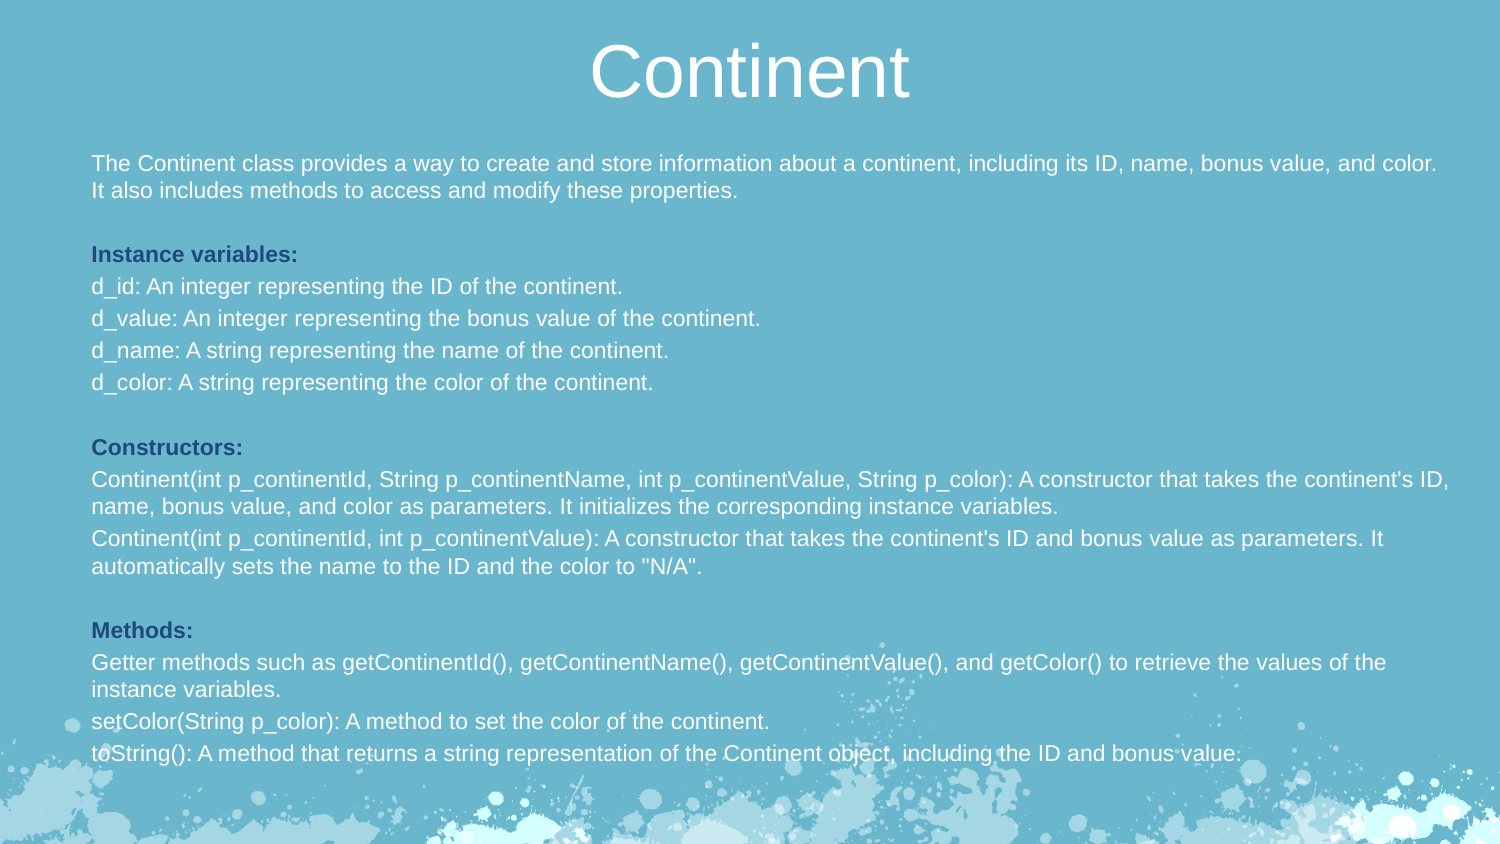

Continent
The Continent class provides a way to create and store information about a continent, including its ID, name, bonus value, and color. It also includes methods to access and modify these properties.

Instance variables:
d_id: An integer representing the ID of the continent.
d_value: An integer representing the bonus value of the continent.
d_name: A string representing the name of the continent.
d_color: A string representing the color of the continent.

Constructors:
Continent(int p_continentId, String p_continentName, int p_continentValue, String p_color): A constructor that takes the continent's ID, name, bonus value, and color as parameters. It initializes the corresponding instance variables.
Continent(int p_continentId, int p_continentValue): A constructor that takes the continent's ID and bonus value as parameters. It
automatically sets the name to the ID and the color to "N/A".

Methods:
Getter methods such as getContinentId(), getContinentName(), getContinentValue(), and getColor() to retrieve the values of the
instance variables.
setColor(String p_color): A method to set the color of the continent.
toString(): A method that returns a string representation of the Continent object, including the ID and bonus value.